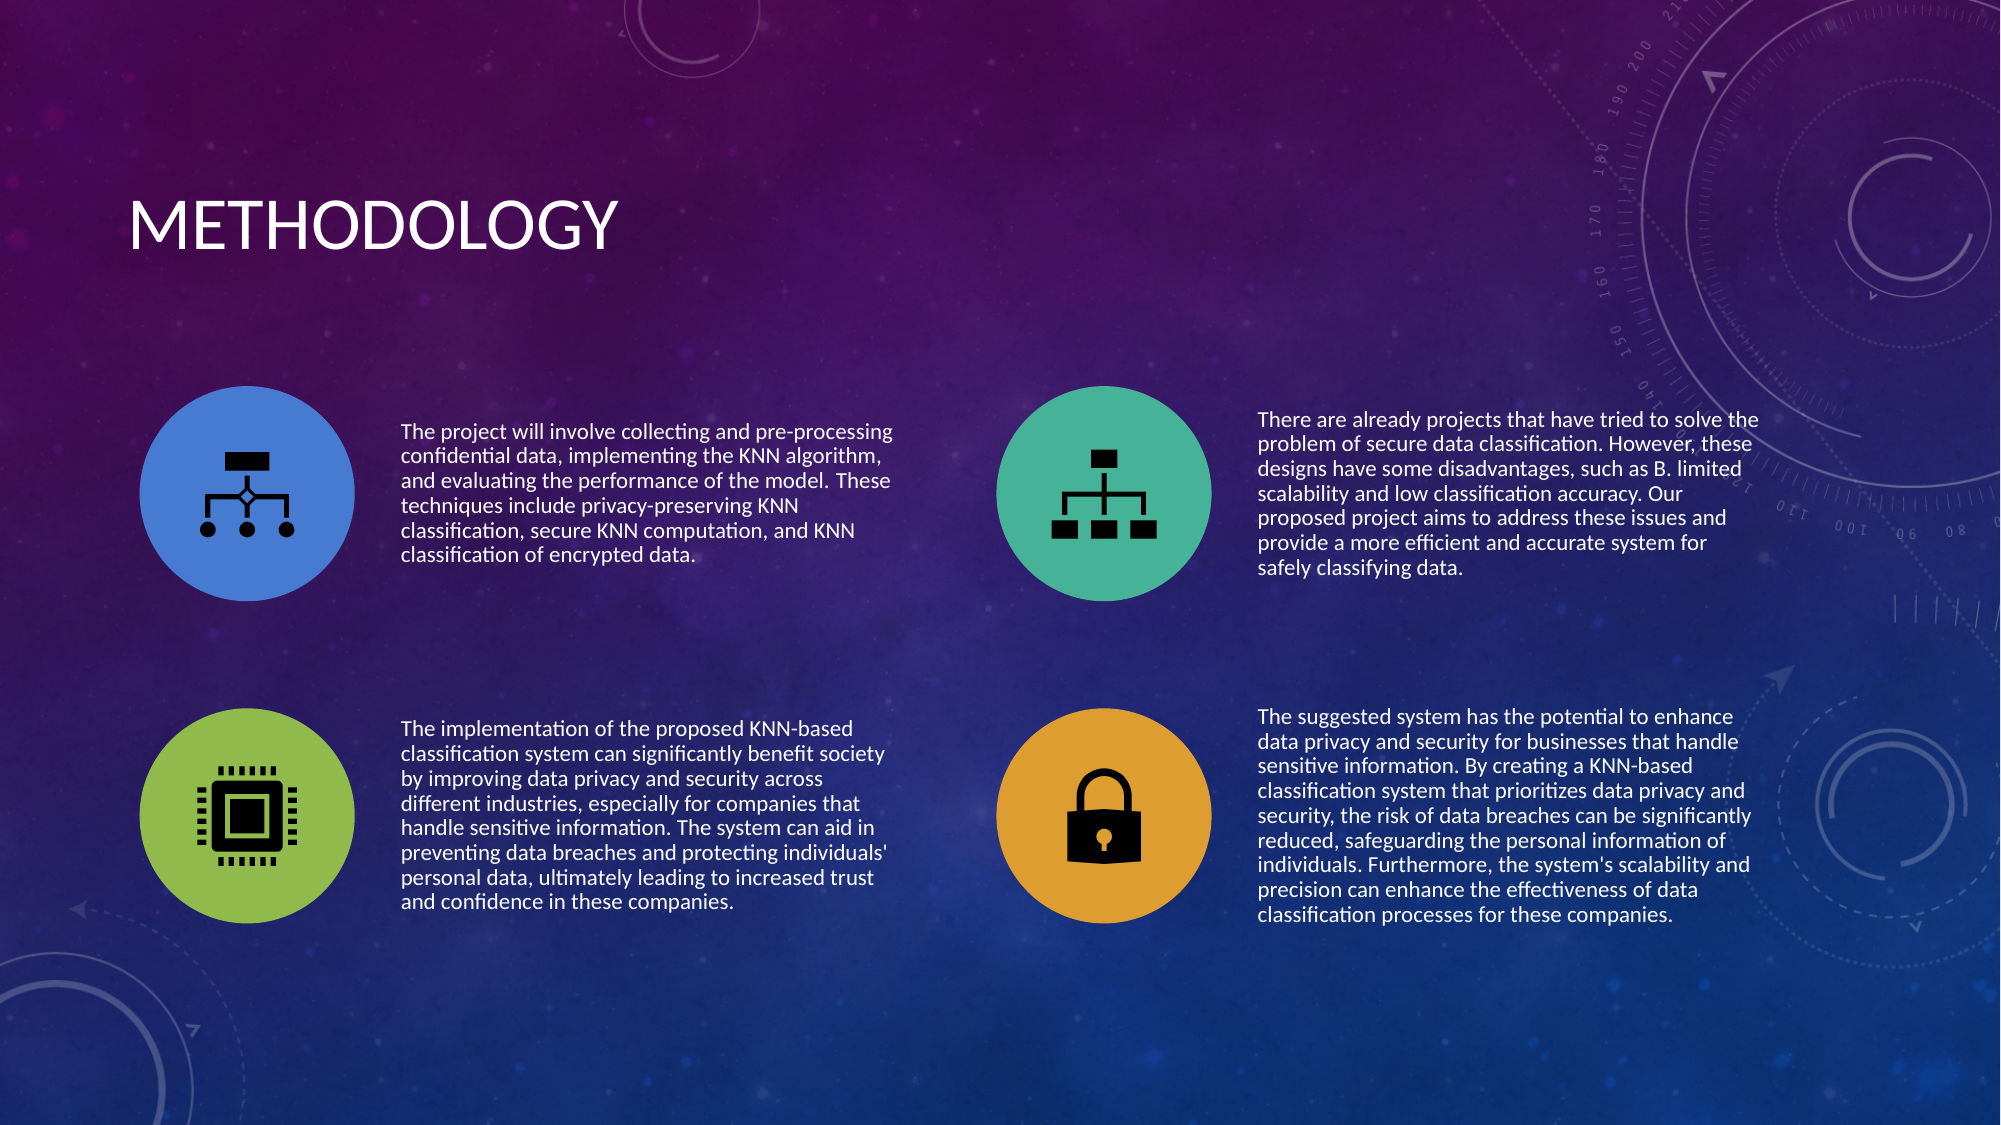

# METHODOLOGY
The project will involve collecting and pre-processing confidential data, implementing the KNN algorithm, and evaluating the performance of the model. These techniques include privacy-preserving KNN classification, secure KNN computation, and KNN classification of encrypted data.
There are already projects that have tried to solve the problem of secure data classification. However, these designs have some disadvantages, such as B. limited scalability and low classification accuracy. Our proposed project aims to address these issues and provide a more efficient and accurate system for safely classifying data.
The implementation of the proposed KNN-based classification system can significantly benefit society by improving data privacy and security across different industries, especially for companies that handle sensitive information. The system can aid in preventing data breaches and protecting individuals' personal data, ultimately leading to increased trust and confidence in these companies.
The suggested system has the potential to enhance data privacy and security for businesses that handle sensitive information. By creating a KNN-based classification system that prioritizes data privacy and security, the risk of data breaches can be significantly reduced, safeguarding the personal information of individuals. Furthermore, the system's scalability and precision can enhance the effectiveness of data classification processes for these companies.